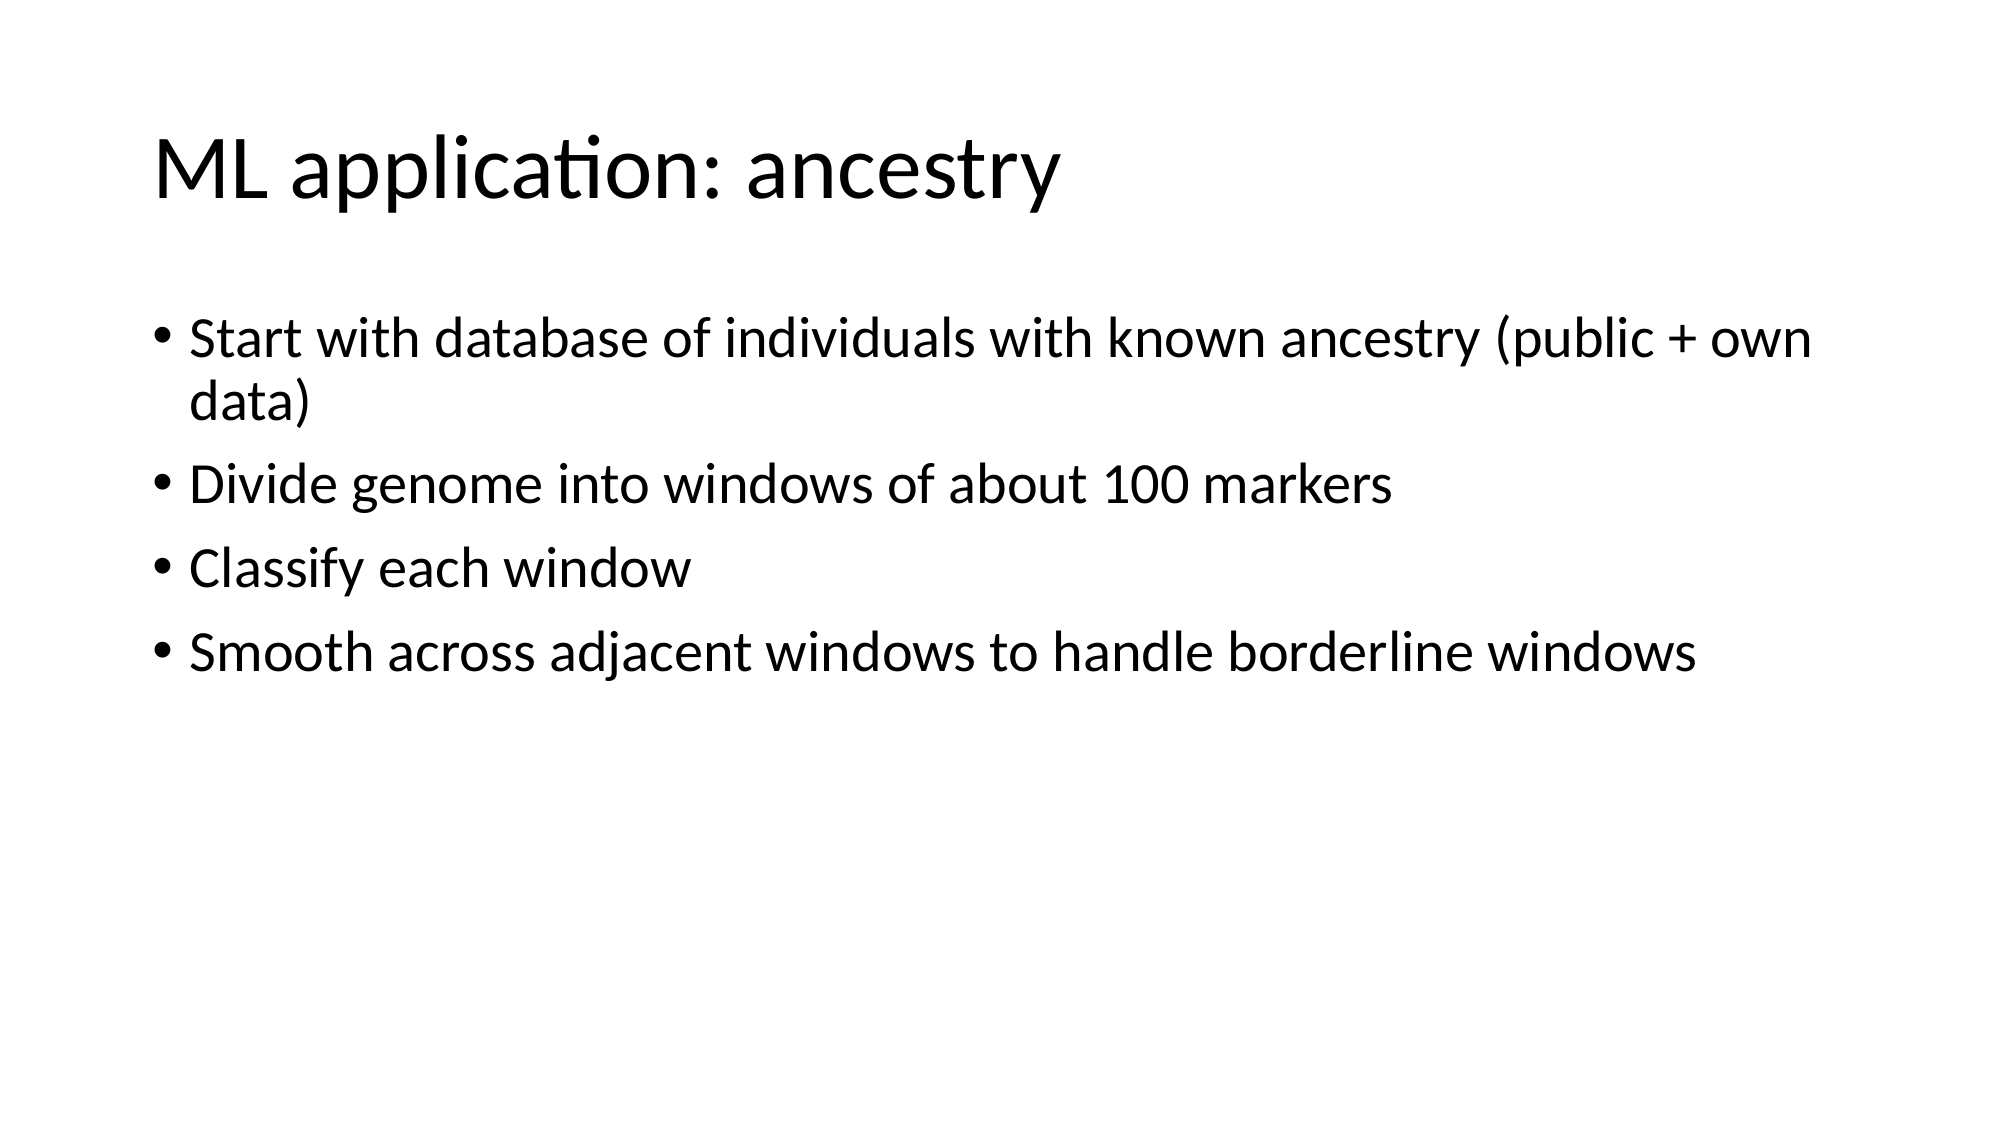

# ML application: ancestry
Start with database of individuals with known ancestry (public + own data)
Divide genome into windows of about 100 markers
Classify each window
Smooth across adjacent windows to handle borderline windows